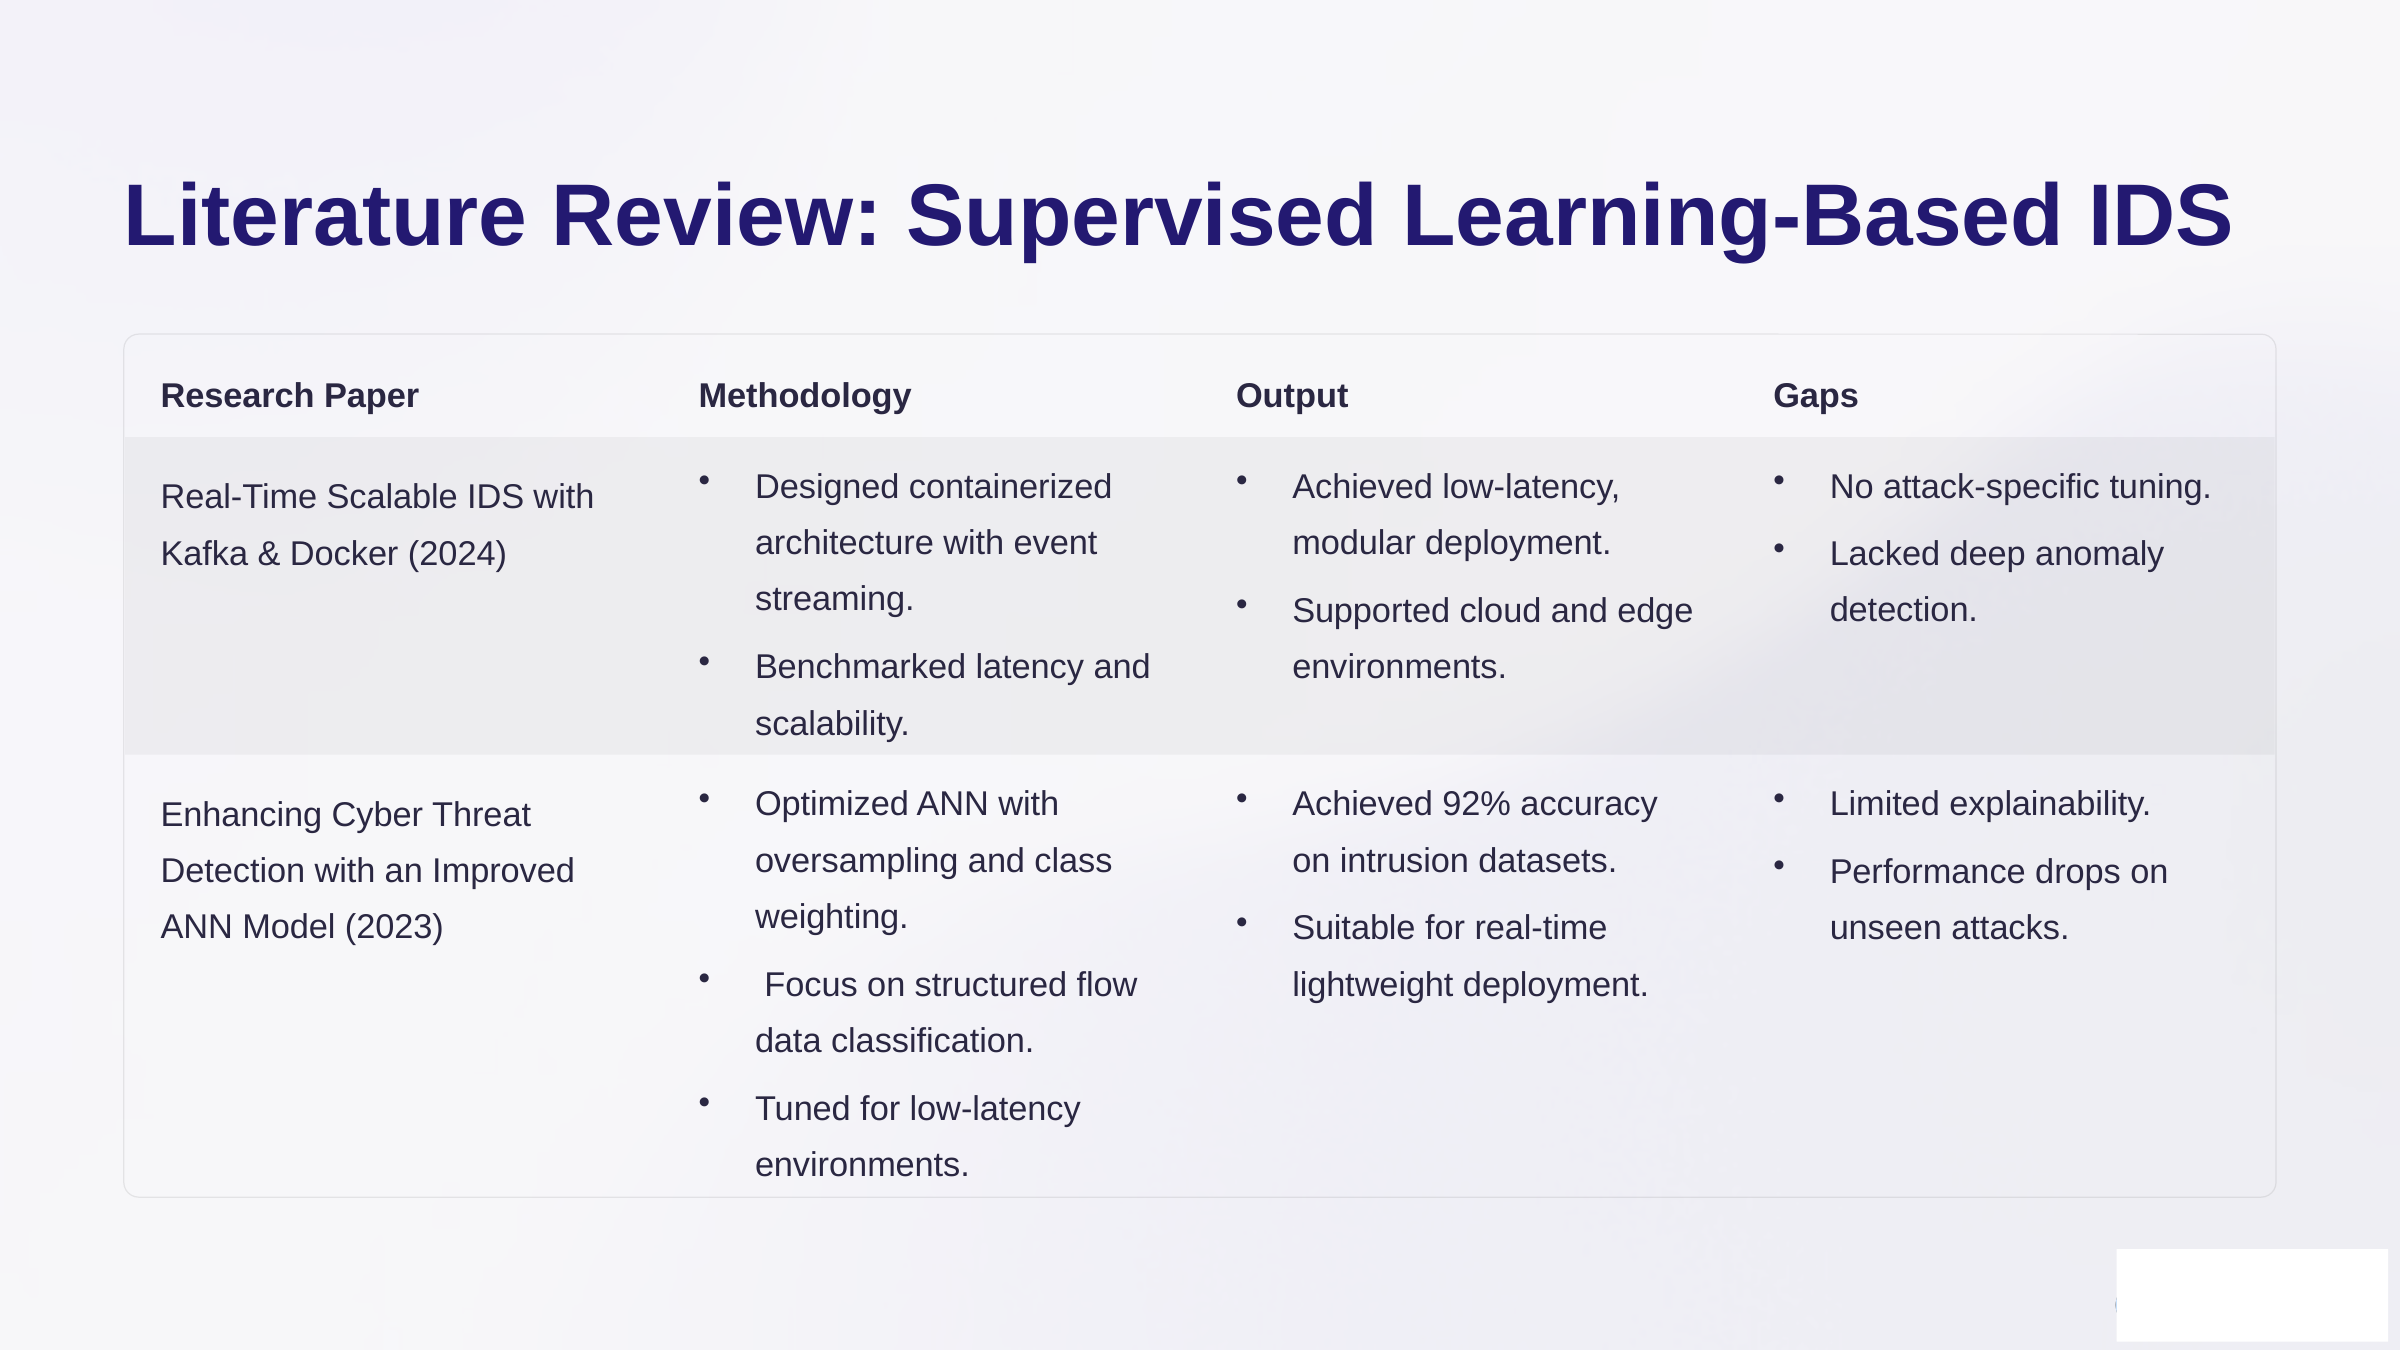

Literature Review: Supervised Learning-Based IDS

Research Paper
Methodology
Output
Gaps

Designed containerized architecture with event streaming.
Achieved low-latency, modular deployment.
No attack-specific tuning.
Real-Time Scalable IDS with Kafka & Docker (2024)
Lacked deep anomaly detection.
Supported cloud and edge environments.
Benchmarked latency and scalability.

Optimized ANN with oversampling and class weighting.
Achieved 92% accuracy on intrusion datasets.
Limited explainability.
Enhancing Cyber Threat Detection with an Improved ANN Model (2023)
Performance drops on unseen attacks.
Suitable for real-time lightweight deployment.
 Focus on structured flow data classification.
Tuned for low-latency environments.